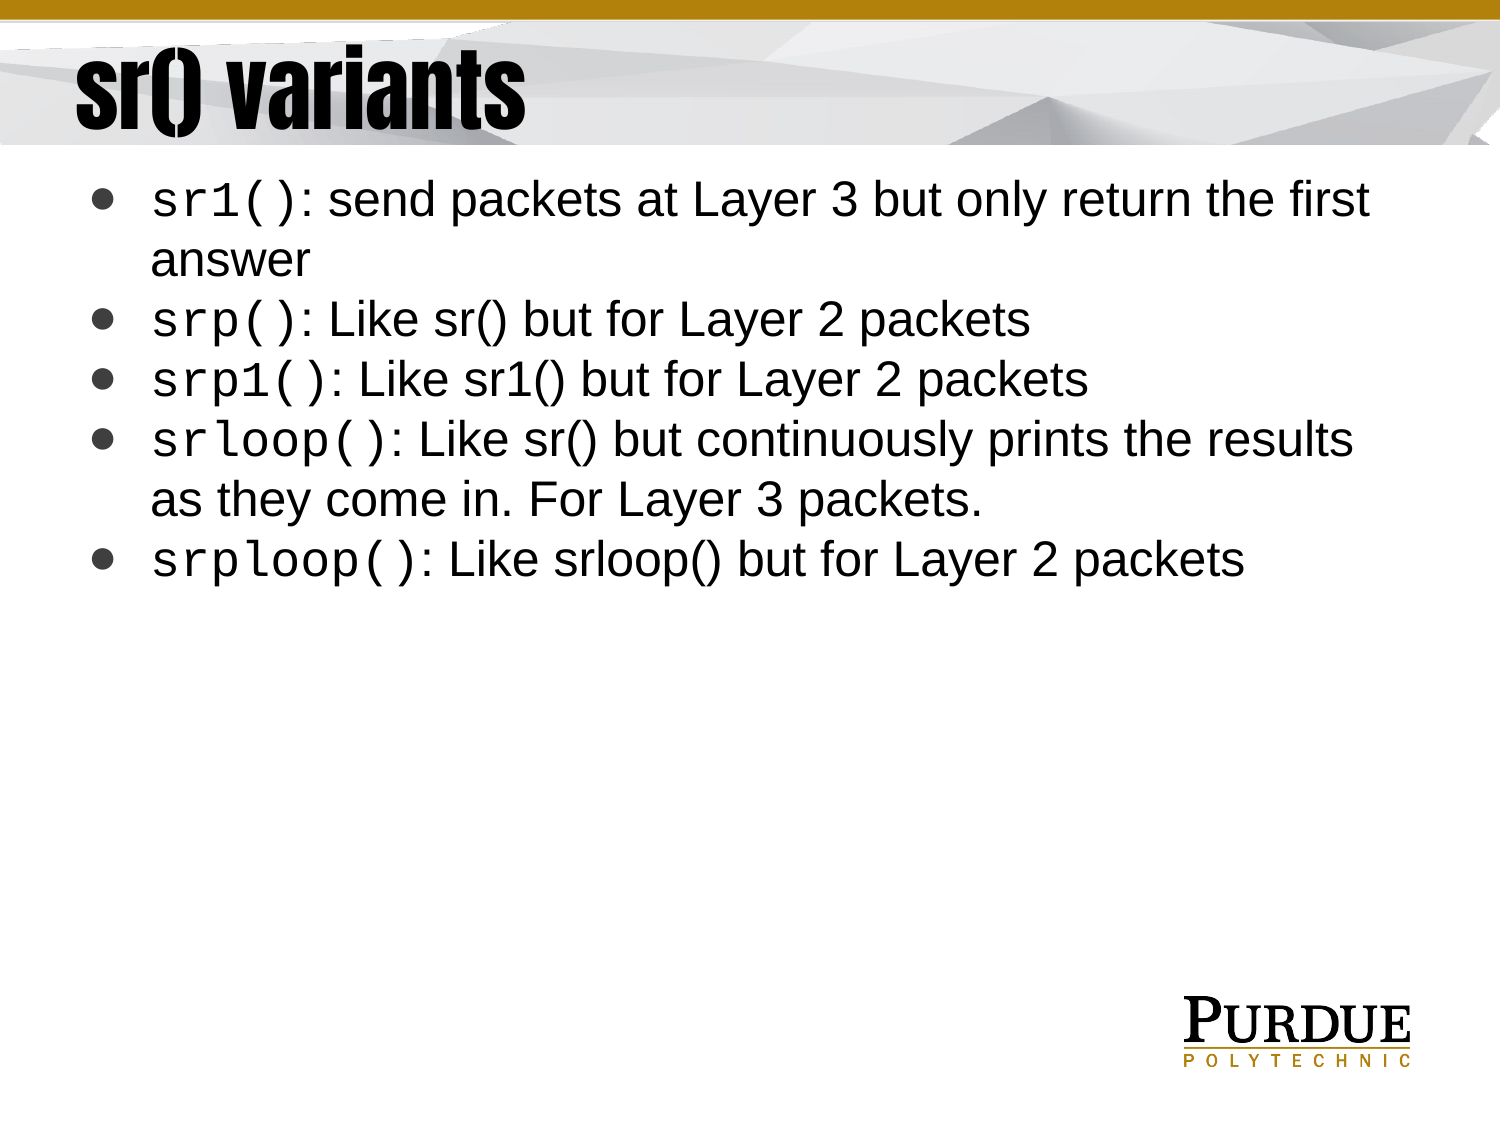

sr() variants
sr1(): send packets at Layer 3 but only return the first answer
srp(): Like sr() but for Layer 2 packets
srp1(): Like sr1() but for Layer 2 packets
srloop(): Like sr() but continuously prints the results as they come in. For Layer 3 packets.
srploop(): Like srloop() but for Layer 2 packets